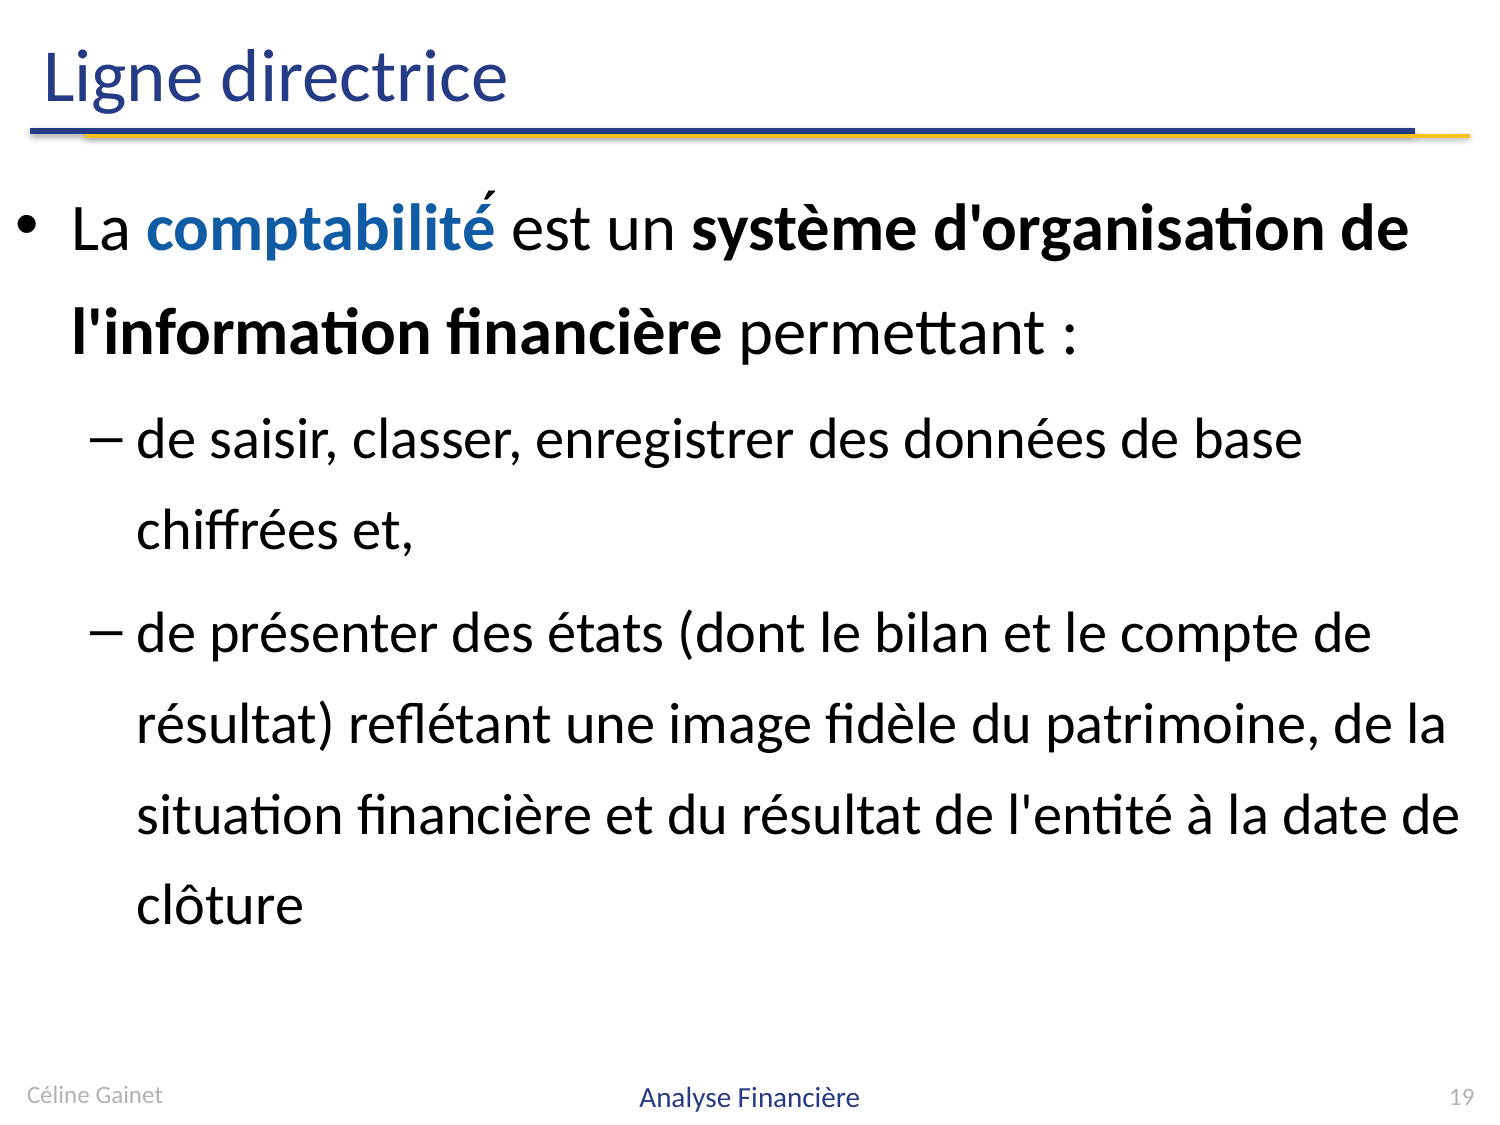

# Ligne directrice
La comptabilité́ est un système d'organisation de l'information financière permettant :
de saisir, classer, enregistrer des données de base chiffrées et,
de présenter des états (dont le bilan et le compte de résultat) reflétant une image fidèle du patrimoine, de la situation financière et du résultat de l'entité à la date de clôture
Céline Gainet
Analyse Financière
19